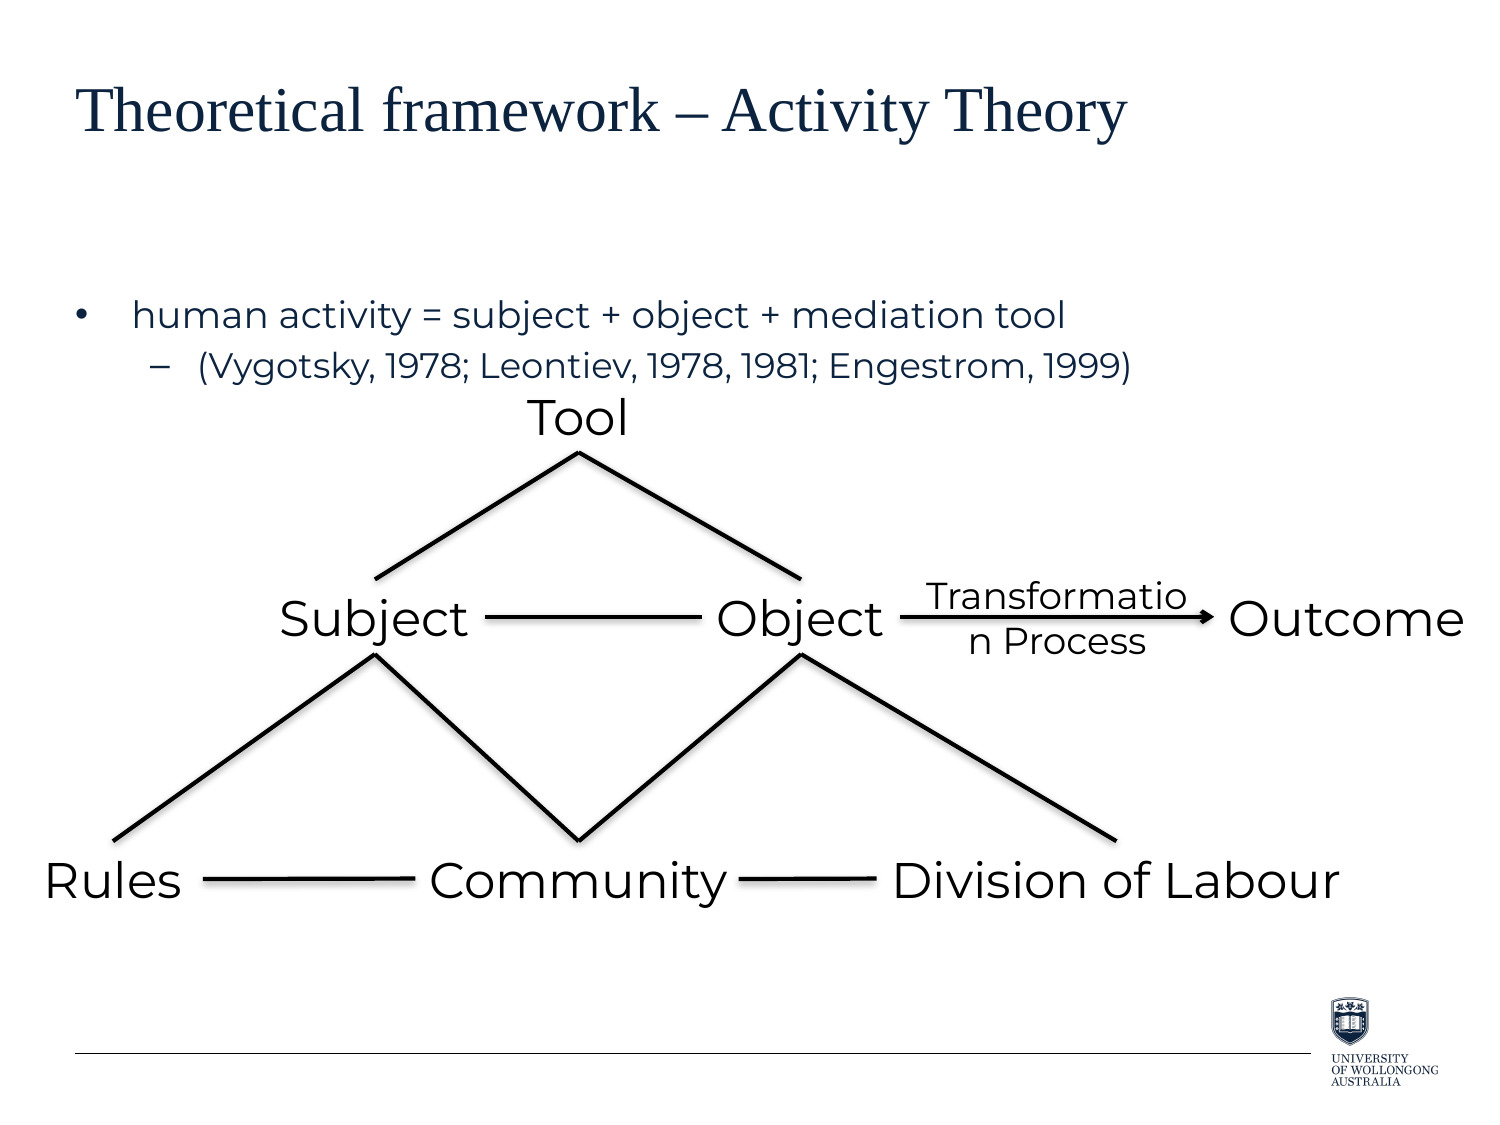

# Theoretical framework – Activity Theory
human activity = subject + object + mediation tool
(Vygotsky, 1978; Leontiev, 1978, 1981; Engestrom, 1999)

Tool
Transformation Process
Subject
Object
Outcome
Rules
Community
Division of Labour